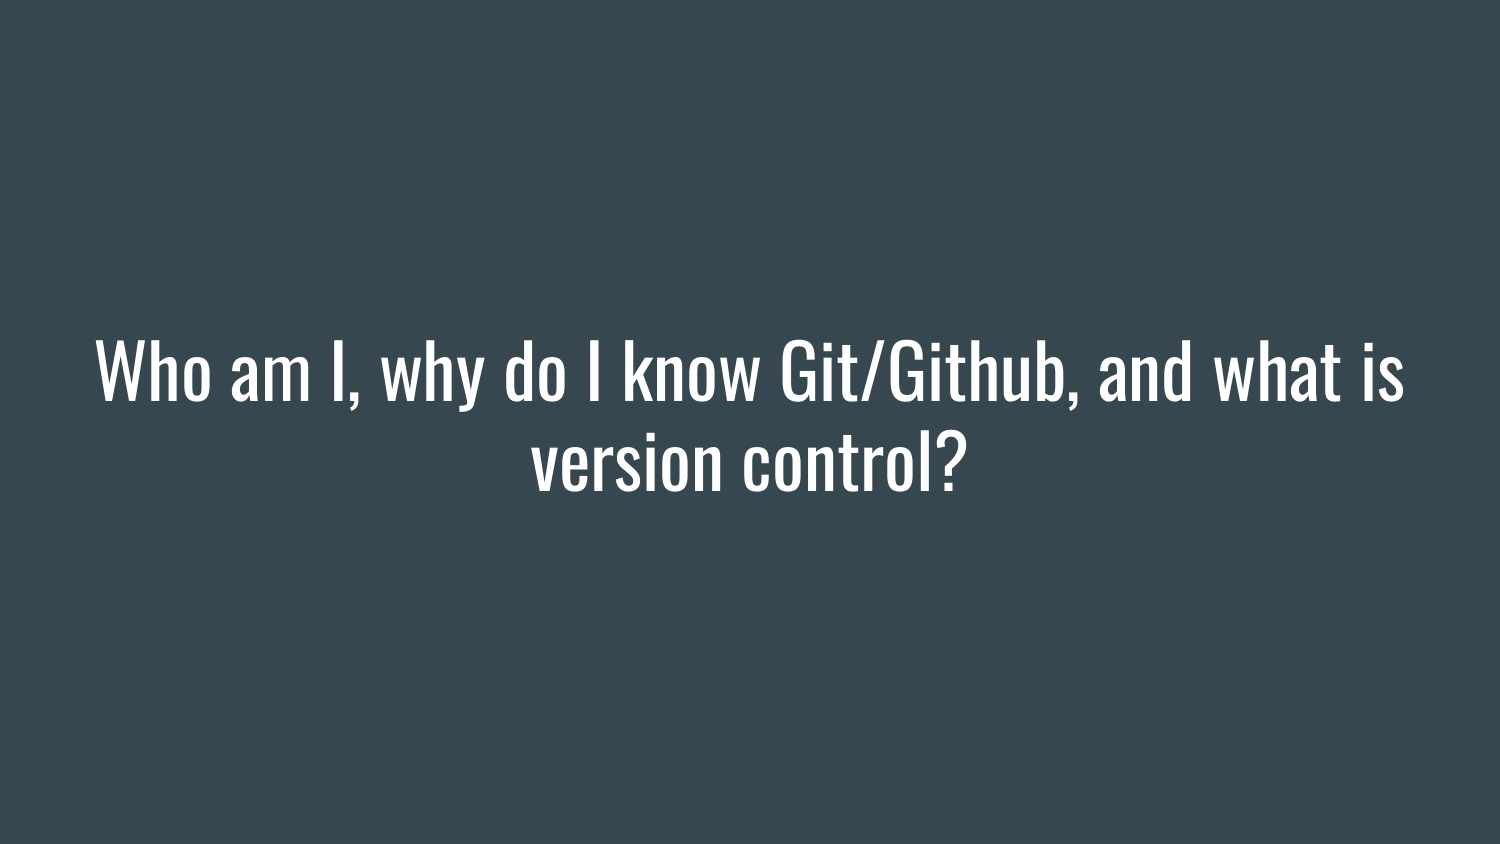

Who am I, why do I know Git/Github, and what is version control?